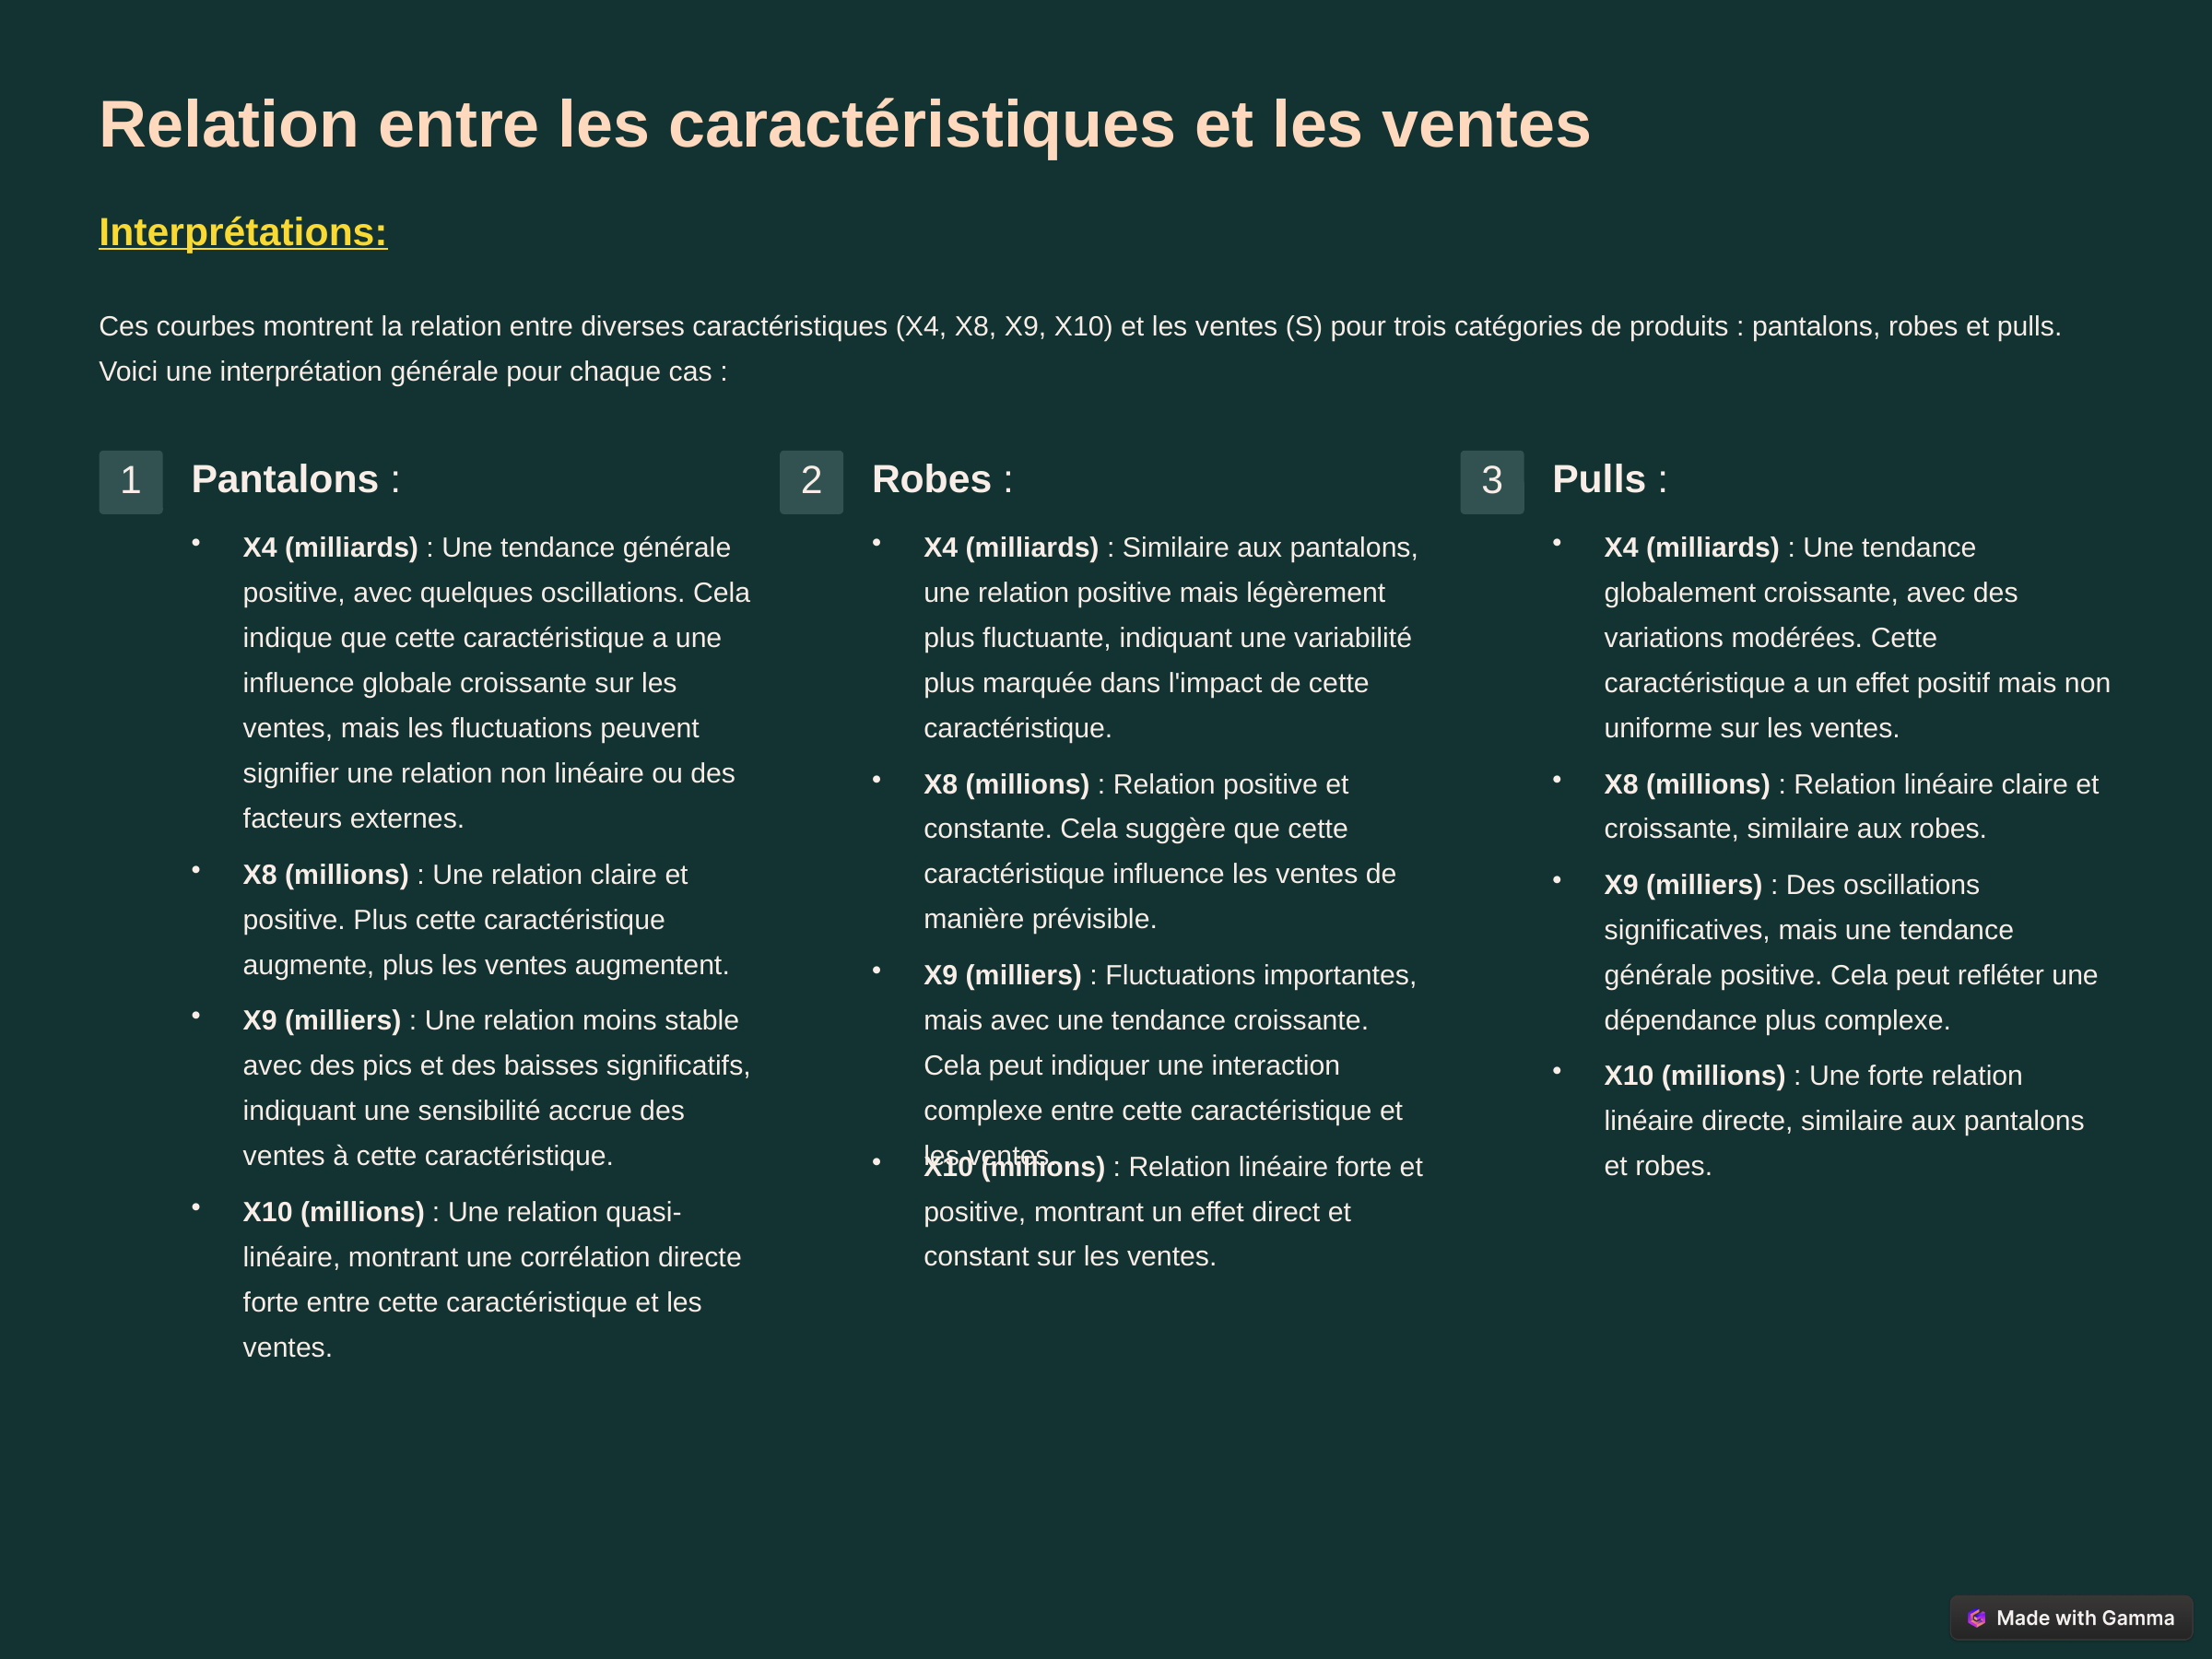

Relation entre les caractéristiques et les ventes
Interprétations:
Ces courbes montrent la relation entre diverses caractéristiques (X4, X8, X9, X10) et les ventes (S) pour trois catégories de produits : pantalons, robes et pulls. Voici une interprétation générale pour chaque cas :

Pantalons :

Robes :

Pulls :
1
2
3
X4 (milliards) : Une tendance générale positive, avec quelques oscillations. Cela indique que cette caractéristique a une influence globale croissante sur les ventes, mais les fluctuations peuvent signifier une relation non linéaire ou des facteurs externes.
X4 (milliards) : Similaire aux pantalons, une relation positive mais légèrement plus fluctuante, indiquant une variabilité plus marquée dans l'impact de cette caractéristique.
X4 (milliards) : Une tendance globalement croissante, avec des variations modérées. Cette caractéristique a un effet positif mais non uniforme sur les ventes.
X8 (millions) : Relation positive et constante. Cela suggère que cette caractéristique influence les ventes de manière prévisible.
X8 (millions) : Relation linéaire claire et croissante, similaire aux robes.
X8 (millions) : Une relation claire et positive. Plus cette caractéristique augmente, plus les ventes augmentent.
X9 (milliers) : Des oscillations significatives, mais une tendance générale positive. Cela peut refléter une dépendance plus complexe.
X9 (milliers) : Fluctuations importantes, mais avec une tendance croissante. Cela peut indiquer une interaction complexe entre cette caractéristique et les ventes.
X9 (milliers) : Une relation moins stable avec des pics et des baisses significatifs, indiquant une sensibilité accrue des ventes à cette caractéristique.
X10 (millions) : Une forte relation linéaire directe, similaire aux pantalons et robes.
X10 (millions) : Relation linéaire forte et positive, montrant un effet direct et constant sur les ventes.
X10 (millions) : Une relation quasi-linéaire, montrant une corrélation directe forte entre cette caractéristique et les ventes.